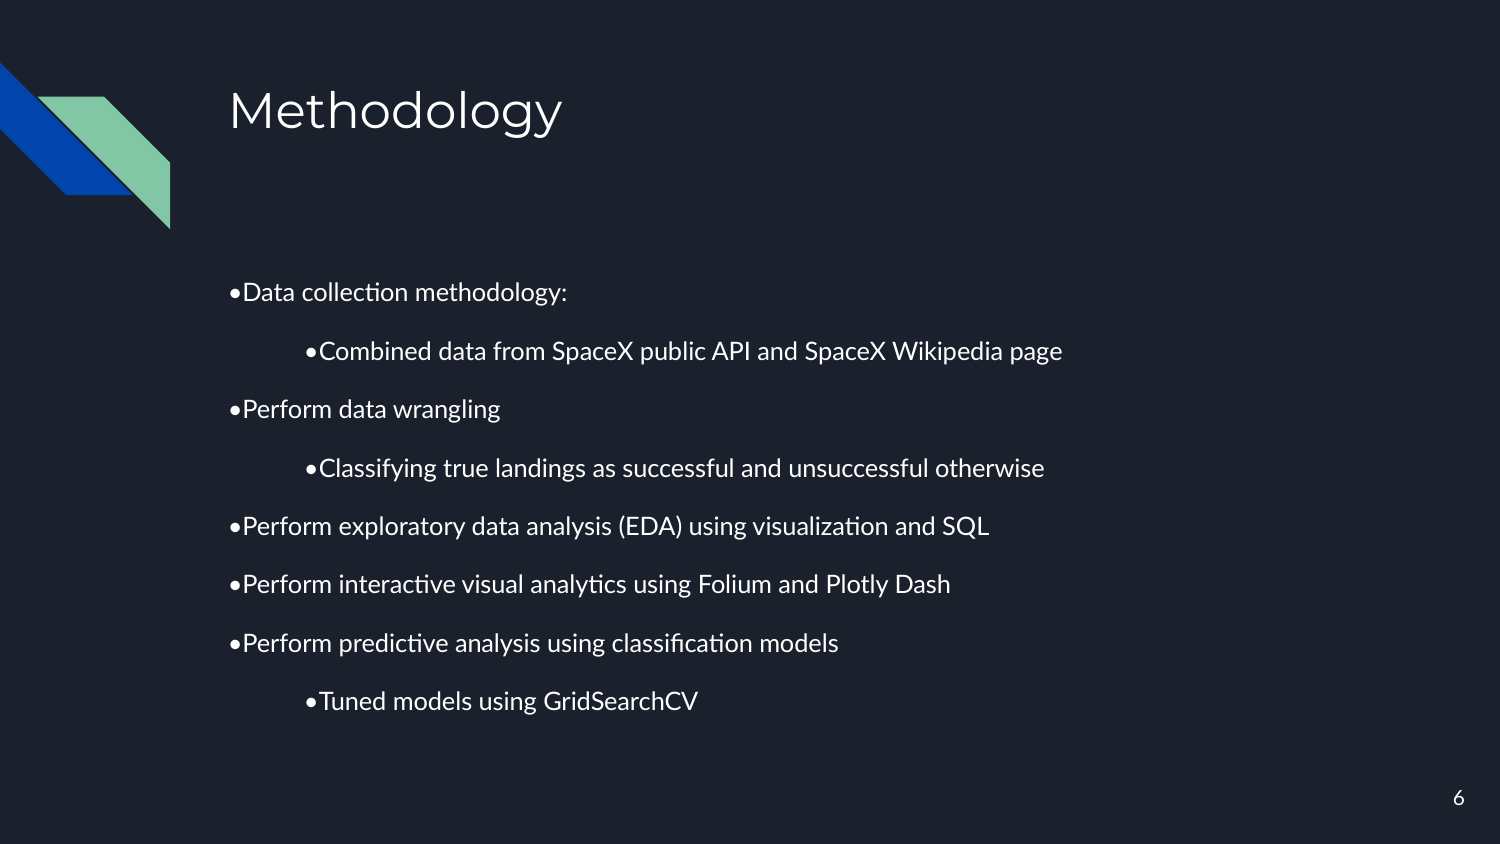

# Methodology
•Data collection methodology:
•Combined data from SpaceX public API and SpaceX Wikipedia page
•Perform data wrangling
•Classifying true landings as successful and unsuccessful otherwise
•Perform exploratory data analysis (EDA) using visualization and SQL
•Perform interactive visual analytics using Folium and Plotly Dash
•Perform predictive analysis using classification models
•Tuned models using GridSearchCV

6